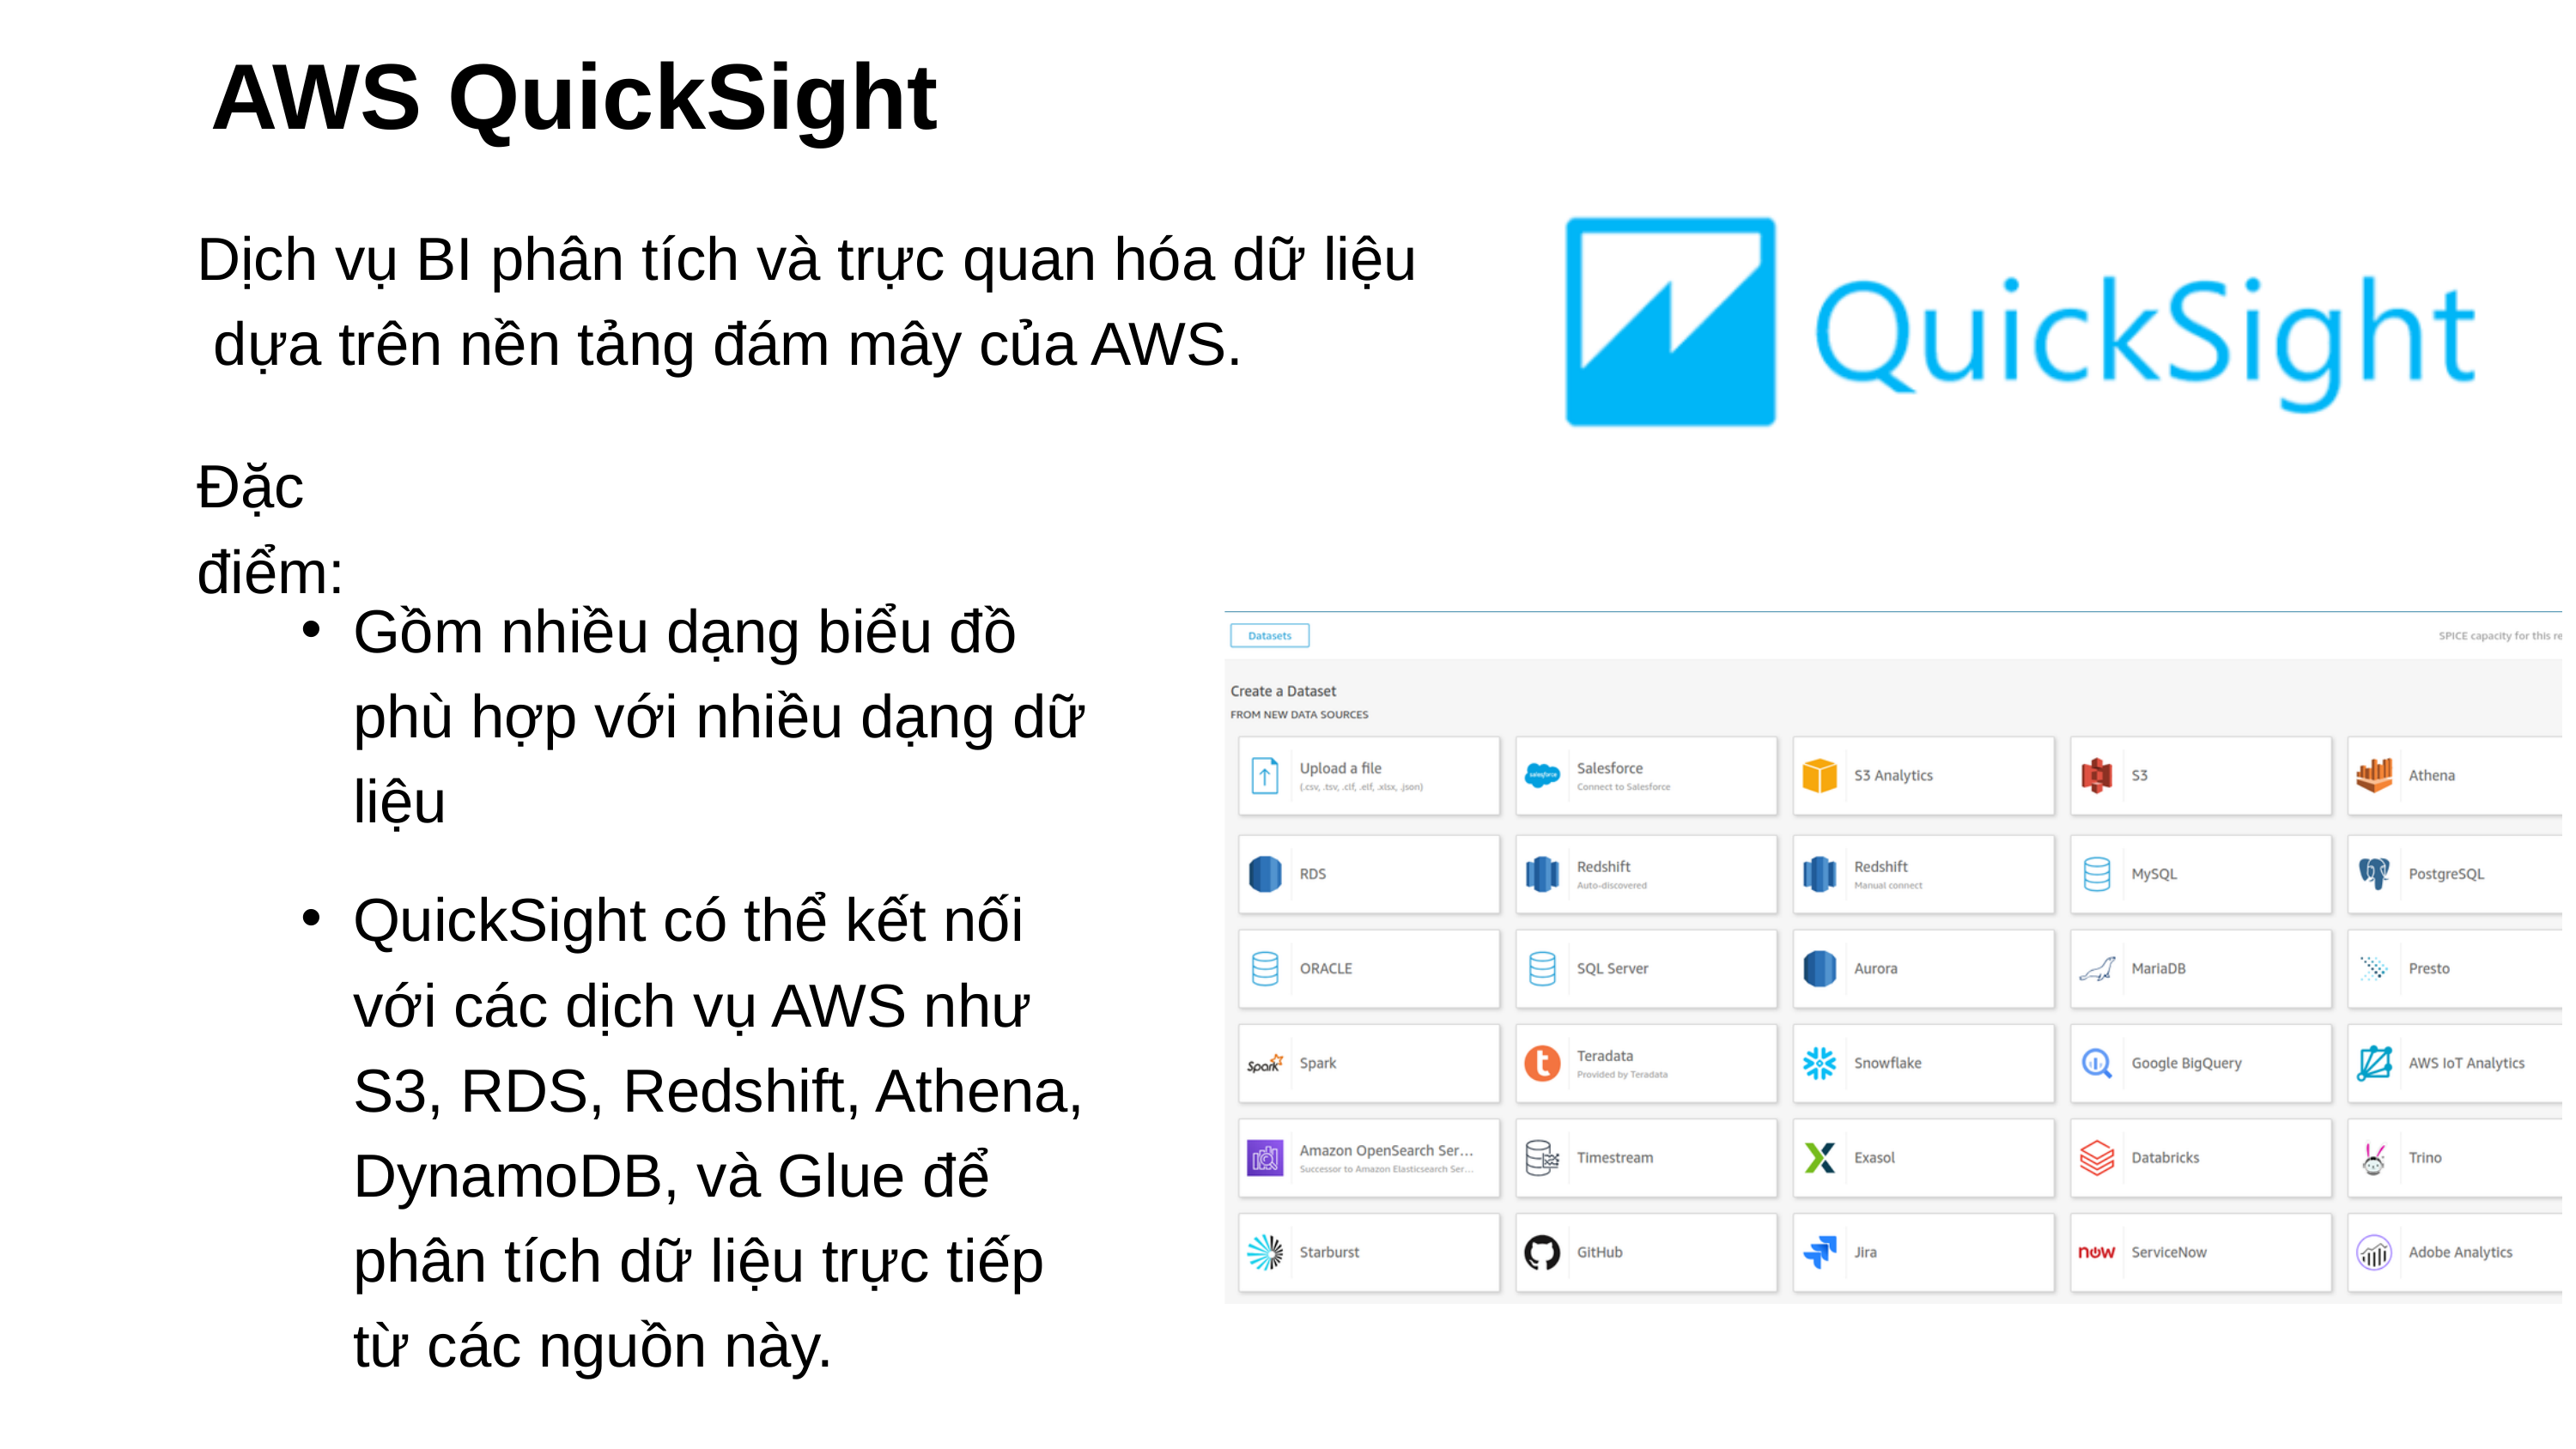

AWS QuickSight

Dịch vụ BI phân tích và trực quan hóa dữ liệu
 dựa trên nền tảng đám mây của AWS.
Đặc điểm:
Gồm nhiều dạng biểu đồ phù hợp với nhiều dạng dữ liệu

QuickSight có thể kết nối với các dịch vụ AWS như S3, RDS, Redshift, Athena, DynamoDB, và Glue để phân tích dữ liệu trực tiếp từ các nguồn này.